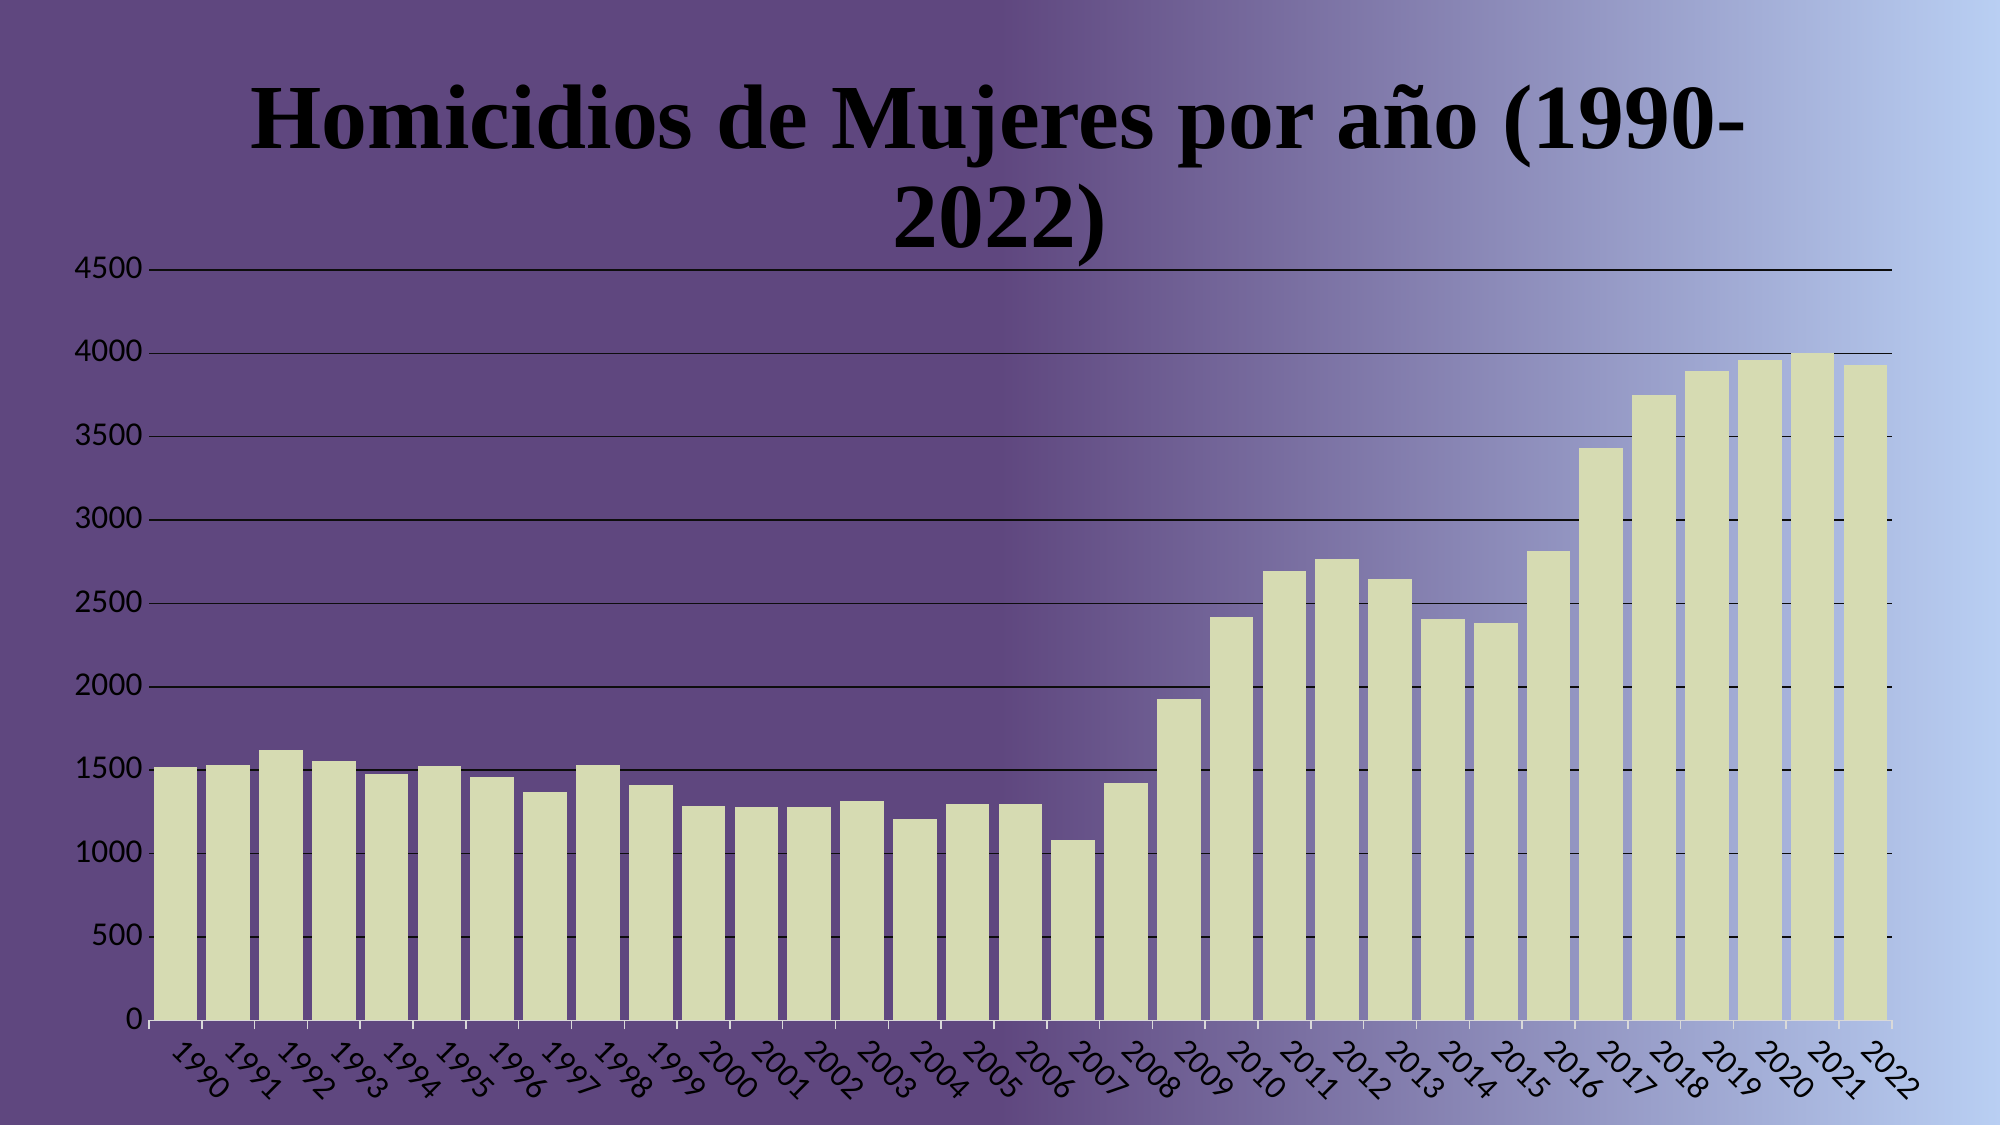

# Homicidios de Mujeres por año (1990-2022)

### Chart

| Category | Series 1 |
|---|---|
| 1990 | 1520.0 |
| 1991 | 1534.0 |
| 1992 | 1624.0 |
| 1993 | 1553.0 |
| 1994 | 1476.0 |
| 1995 | 1526.0 |
| 1996 | 1461.0 |
| 1997 | 1372.0 |
| 1998 | 1531.0 |
| 1999 | 1411.0 |
| 2000 | 1284.0 |
| 2001 | 1282.0 |
| 2002 | 1280.0 |
| 2003 | 1316.0 |
| 2004 | 1206.0 |
| 2005 | 1297.0 |
| 2006 | 1298.0 |
| 2007 | 1083.0 |
| 2008 | 1425.0 |
| 2009 | 1925.0 |
| 2010 | 2418.0 |
| 2011 | 2693.0 |
| 2012 | 2764.0 |
| 2013 | 2648.0 |
| 2014 | 2408.0 |
| 2015 | 2383.0 |
| 2016 | 2813.0 |
| 2017 | 3430.0 |
| 2018 | 3752.0 |
| 2019 | 3893.0 |
| 2020 | 3957.0 |
| 2021 | 4002.0 |
| 2022 | 3928.0 |